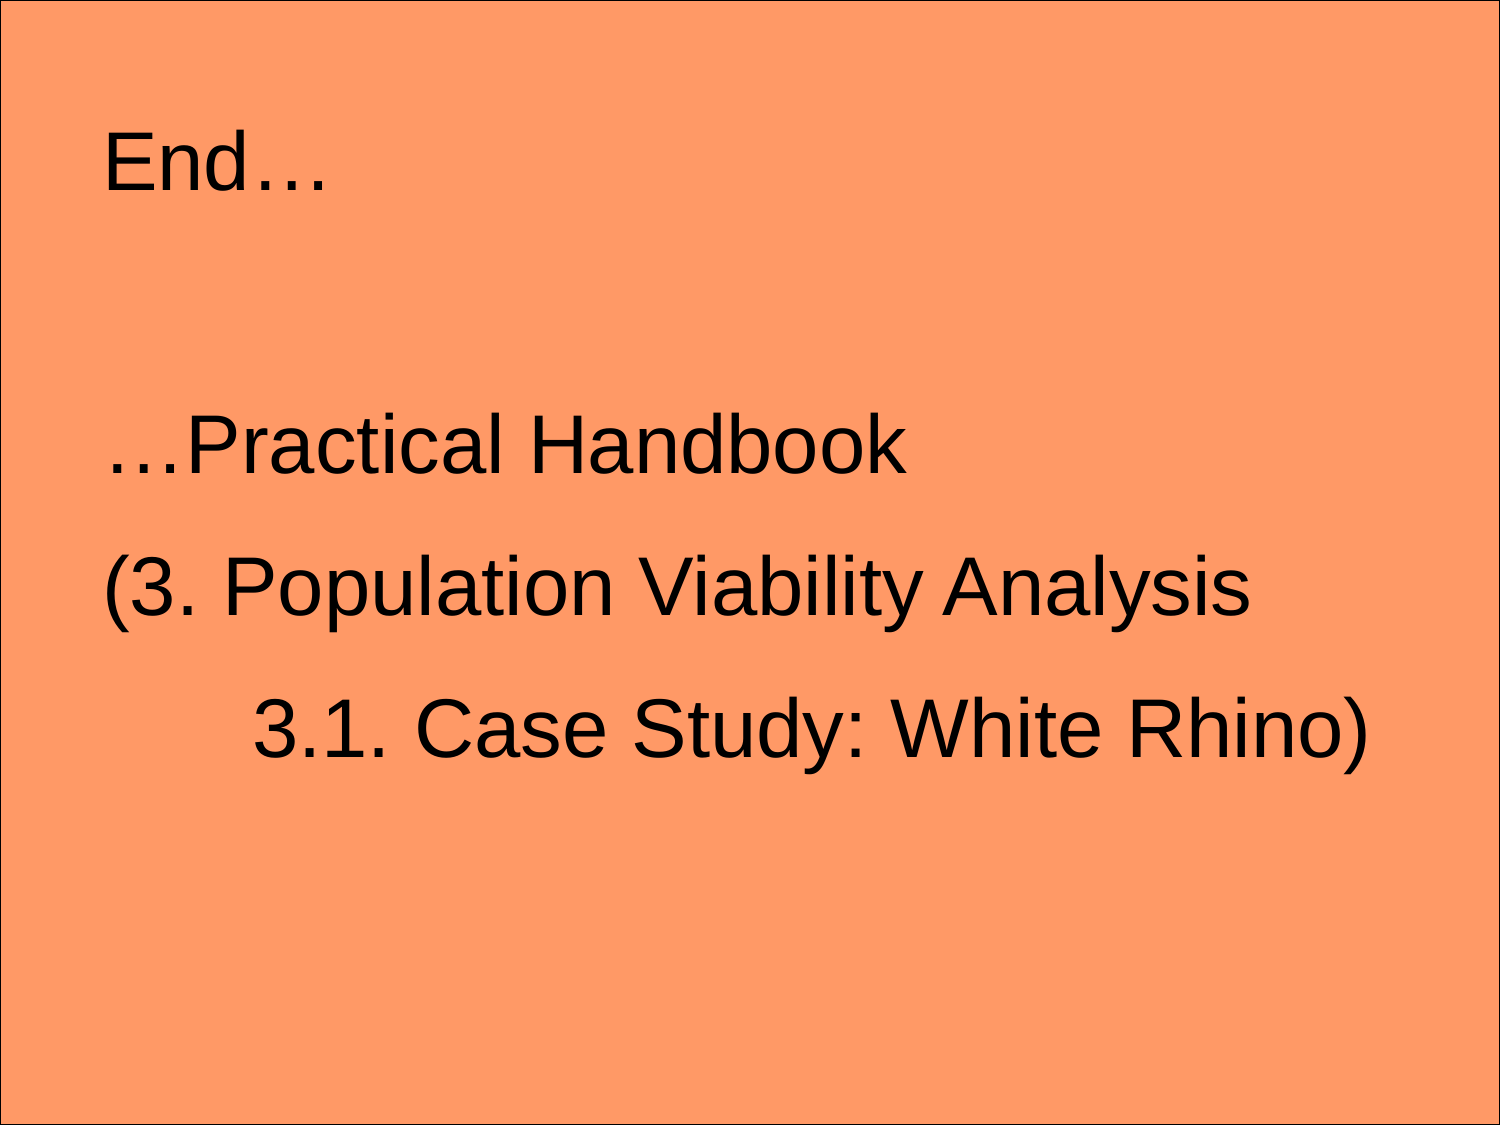

# Template
End…

…Practical Handbook
(3. Population Viability Analysis
	3.1. Case Study: White Rhino)
template